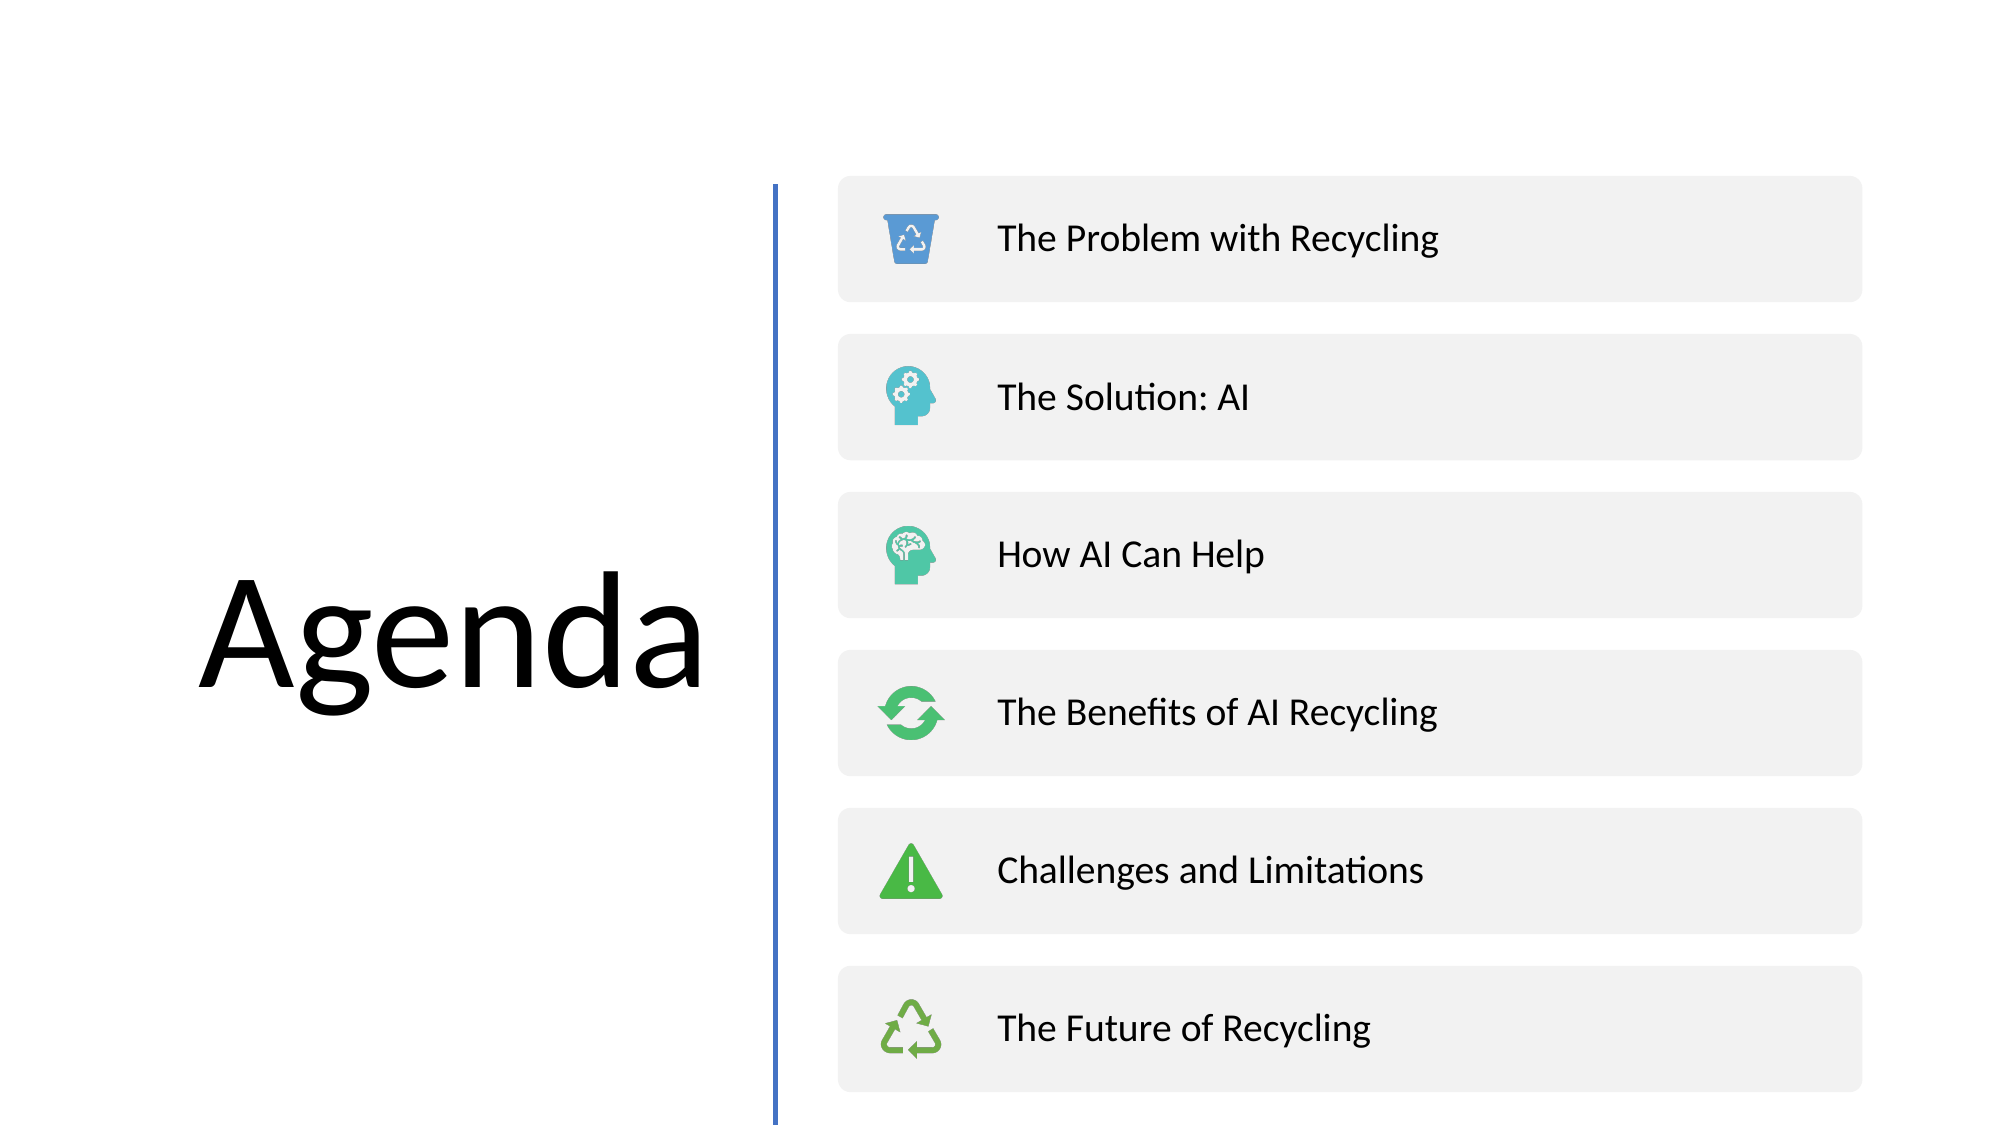

# Agenda
The Problem with Recycling
The Solution: AI
How AI Can Help
The Benefits of AI Recycling
Challenges and Limitations
The Future of Recycling